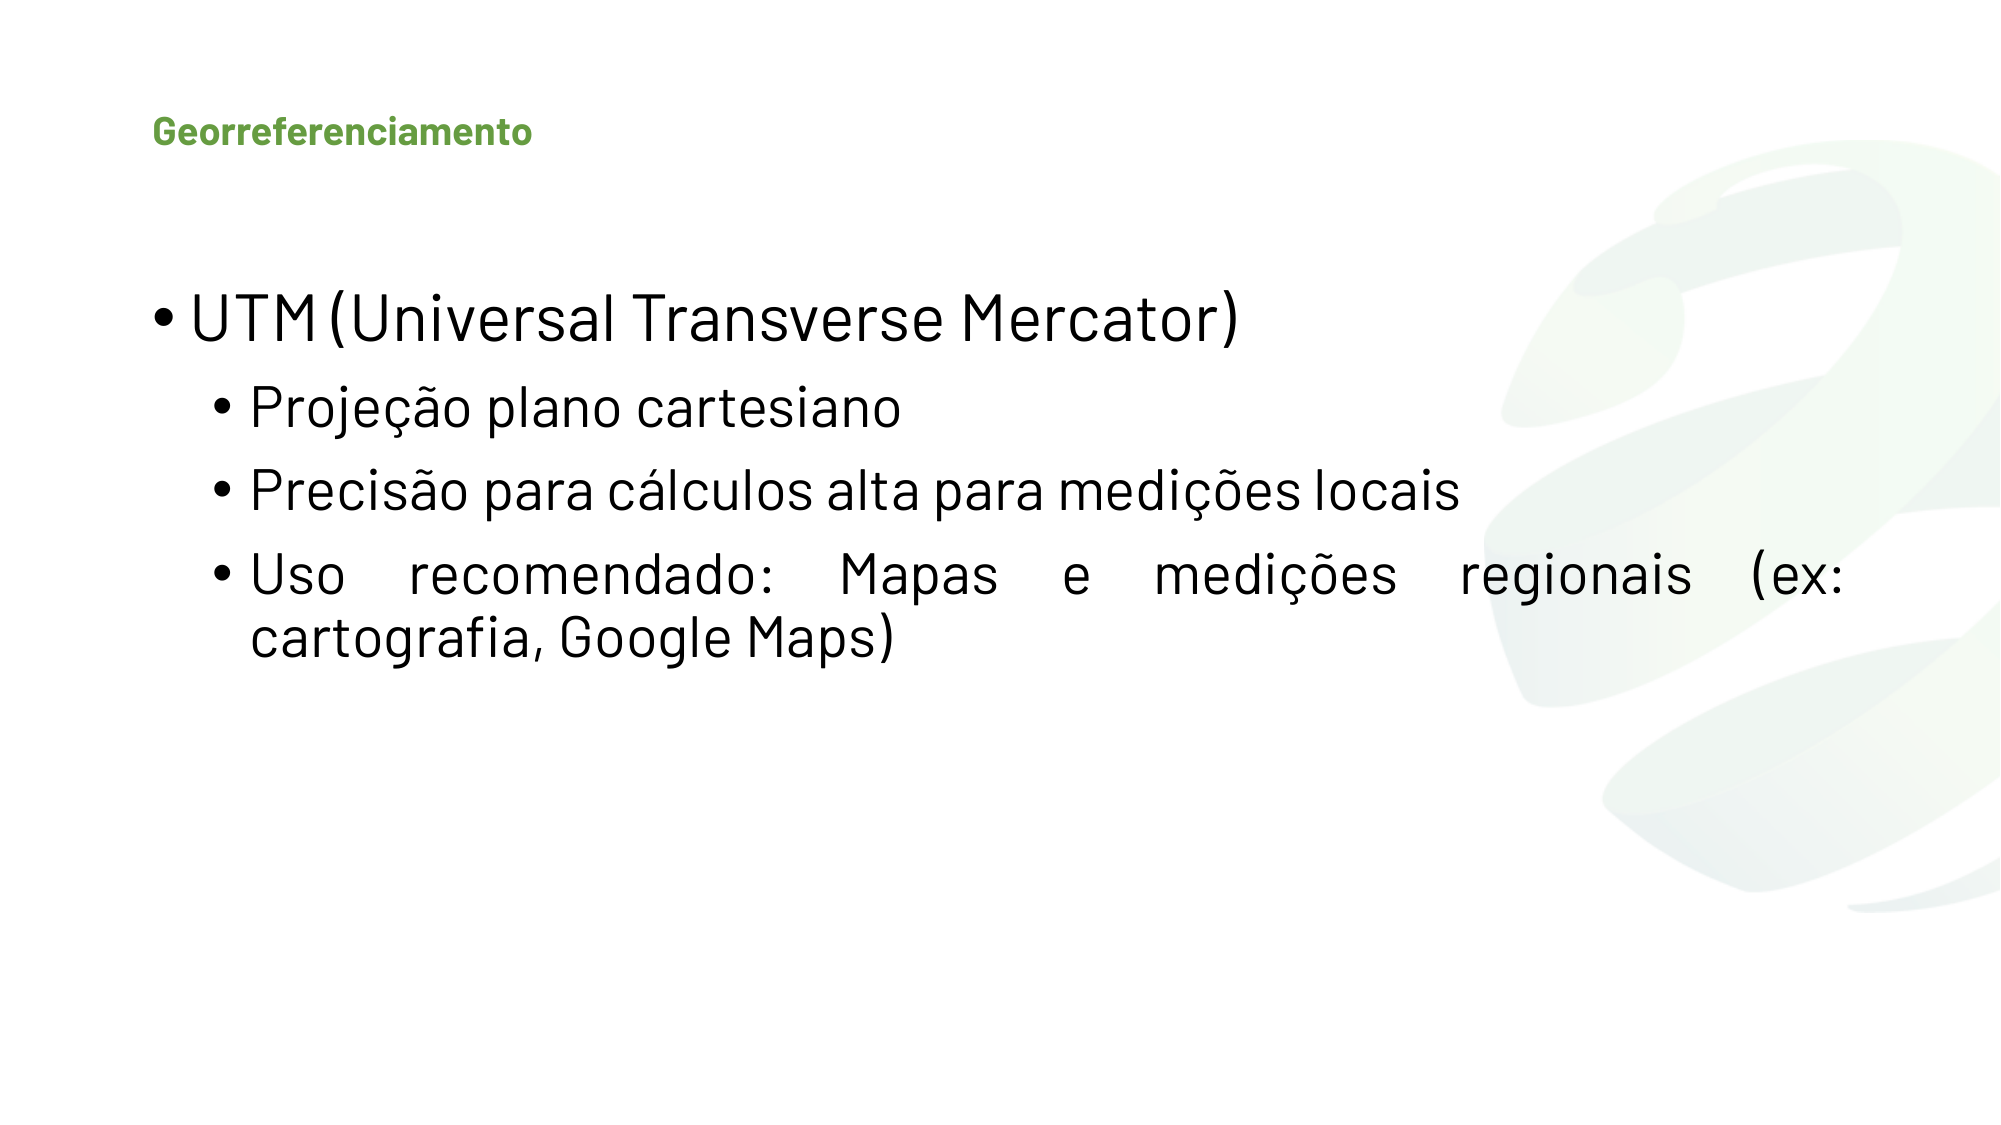

# Georreferenciamento
UTM (Universal Transverse Mercator)
Projeção plano cartesiano
Precisão para cálculos alta para medições locais
Uso recomendado: Mapas e medições regionais (ex: cartografia, Google Maps)